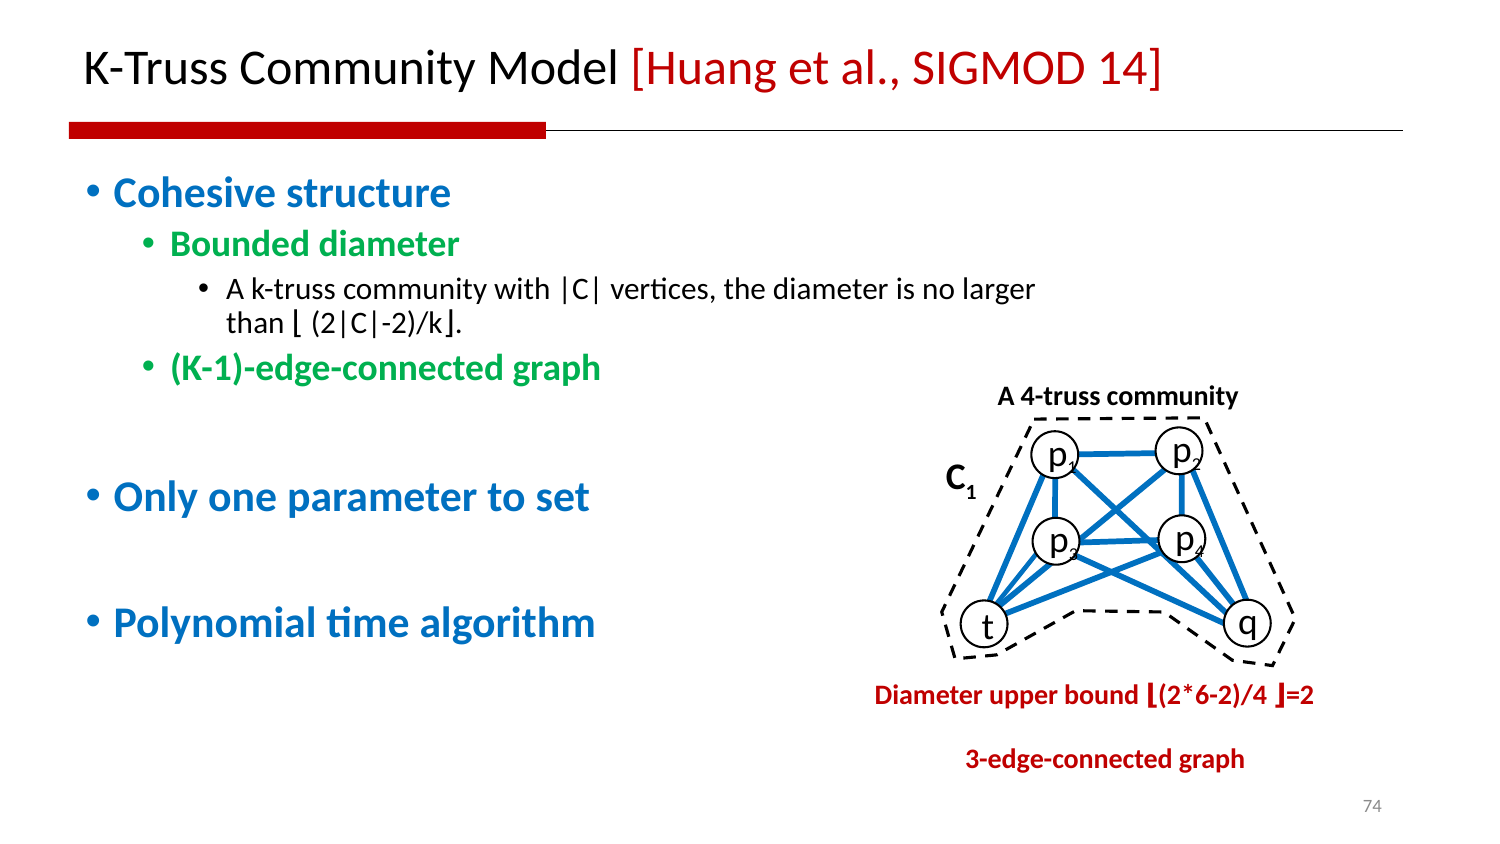

K-Truss Community Model [﻿Huang et al., SIGMOD 14]

Cohesive structure
Bounded diameter
A k-truss community with |C| vertices, the diameter is no larger than ⌊ (2|C|-2)/k⌋.
(K-1)-edge-connected graph

Only one parameter to set

Polynomial time algorithm
A 4-truss community
p2

p1

C1
p4

p3

q

t

Diameter upper bound ⌊(2*6-2)/4 ⌋=2
 3-edge-connected graph
74